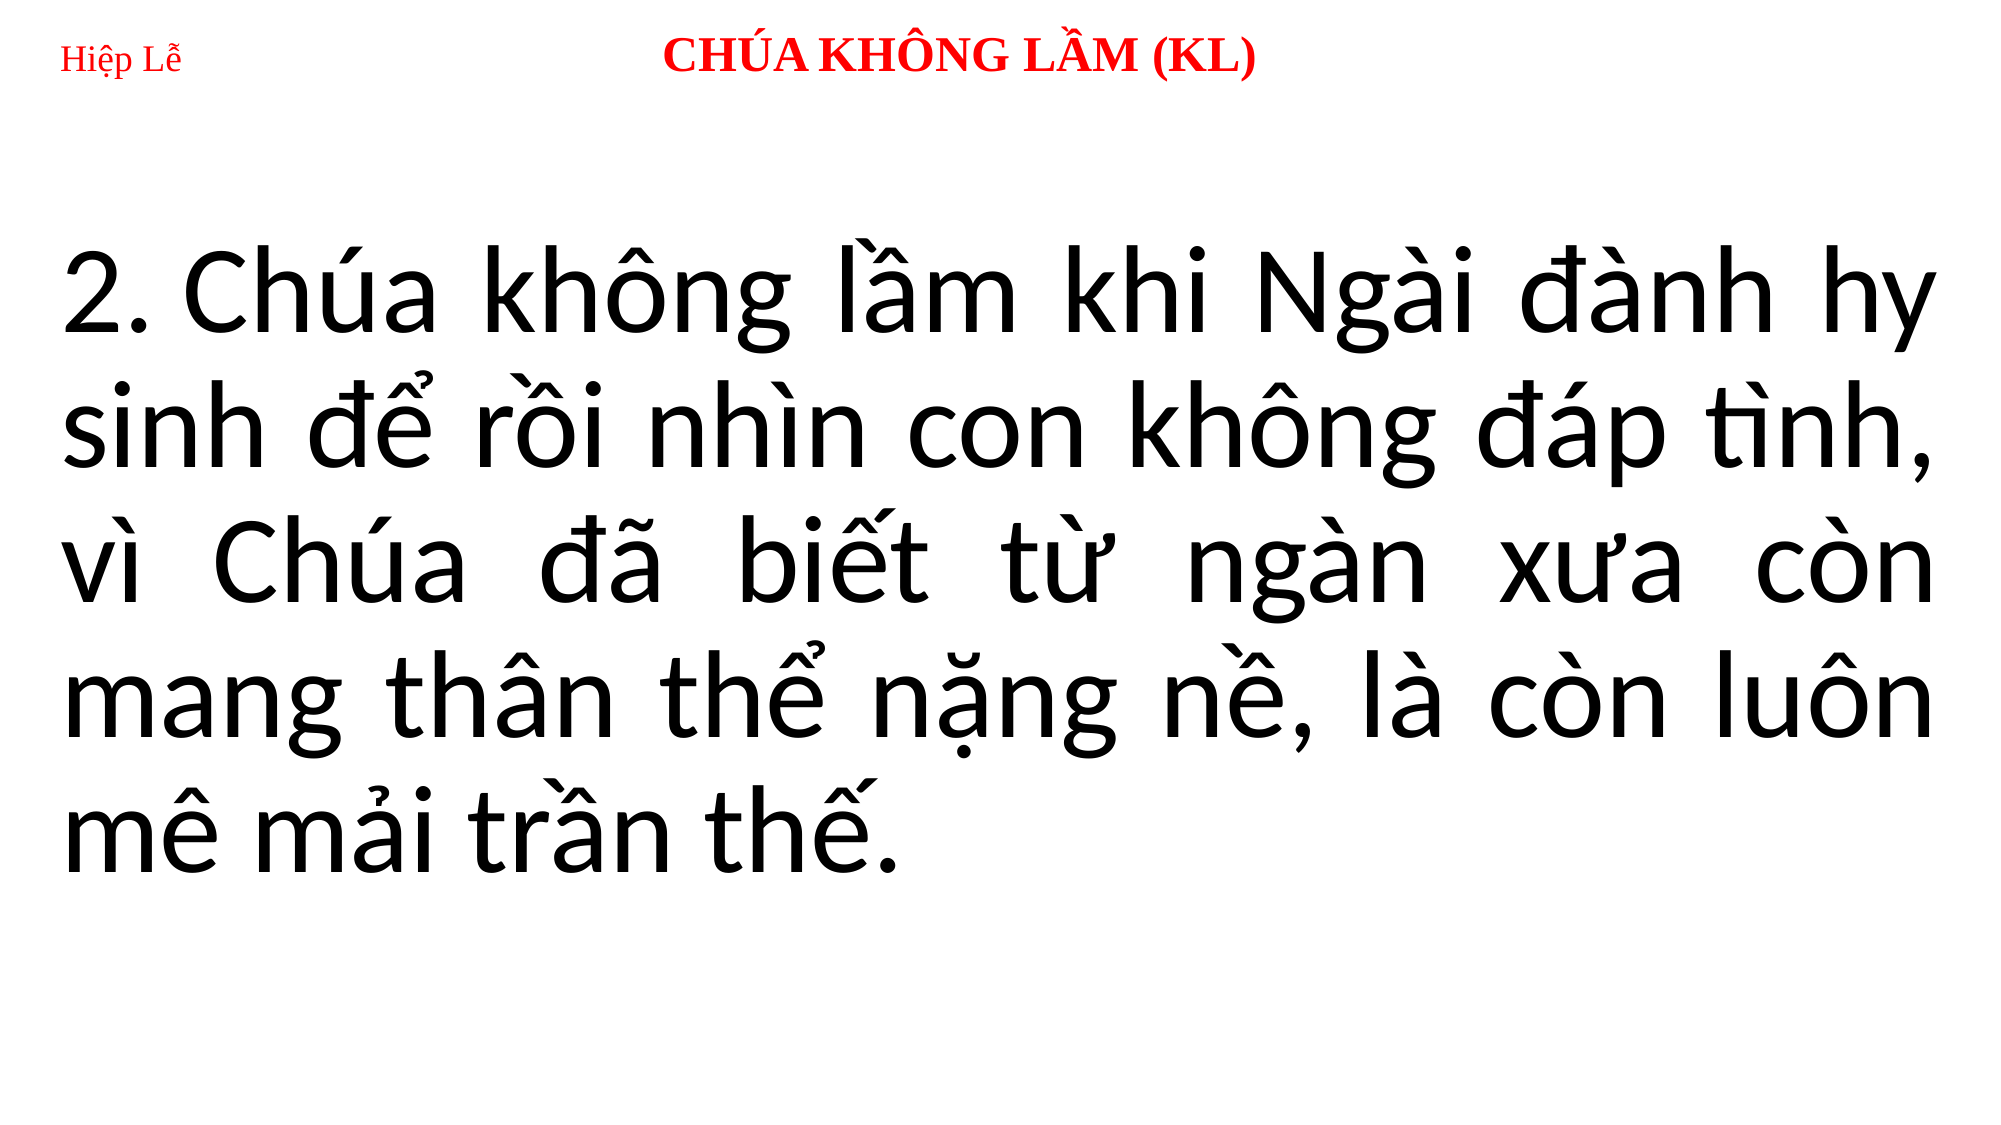

# Hiệp Lễ                                	                CHÚA KHÔNG LẦM (KL)
2. Chúa không lầm khi Ngài đành hy sinh để rồi nhìn con không đáp tình, vì Chúa đã biết từ ngàn xưa còn mang thân thể nặng nề, là còn luôn mê mải trần thế.